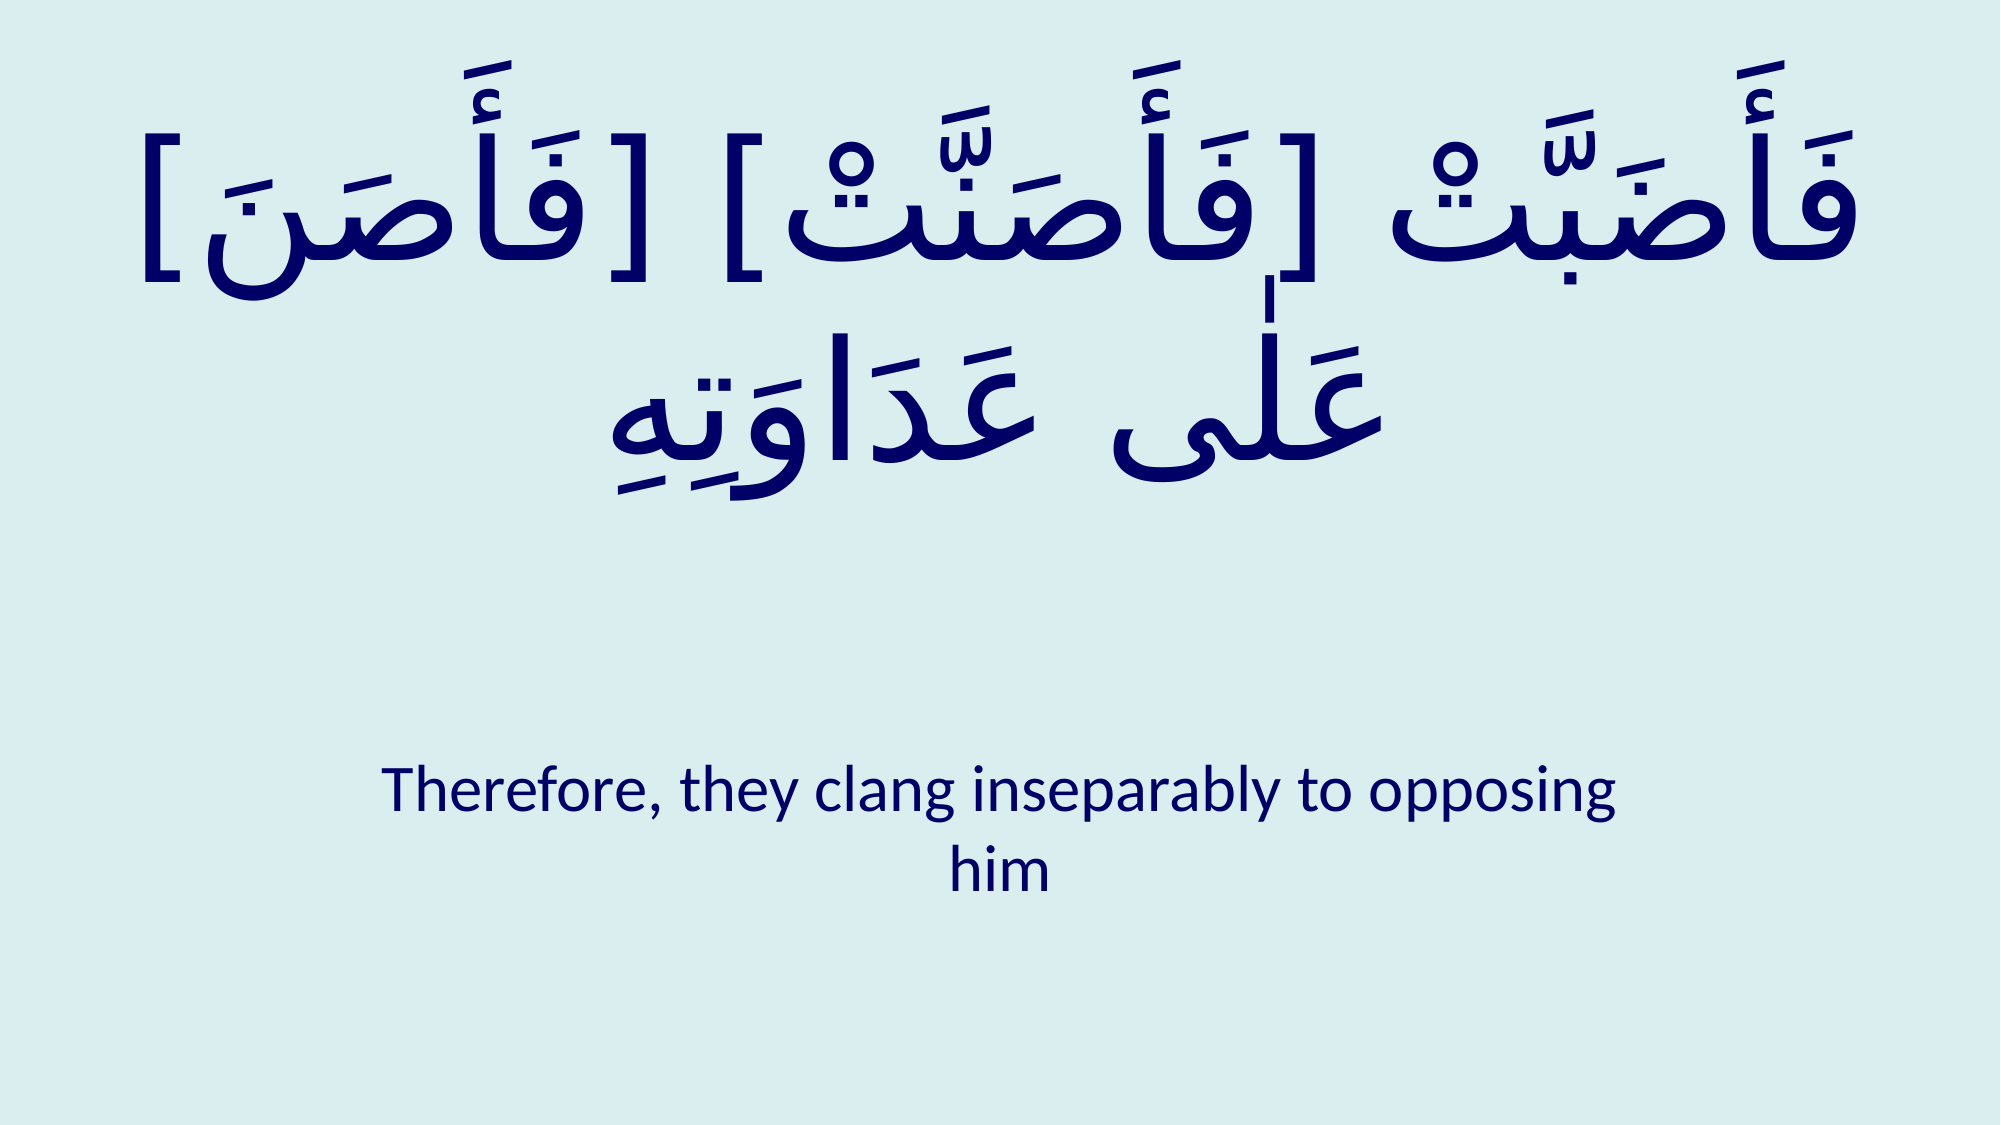

# فَأَضَبَّتْ [فَأَصَنَّتْ‏] [فَأَصَنَ‏] عَلٰى عَدَاوَتِهِ
Therefore, they clang inseparably to opposing him